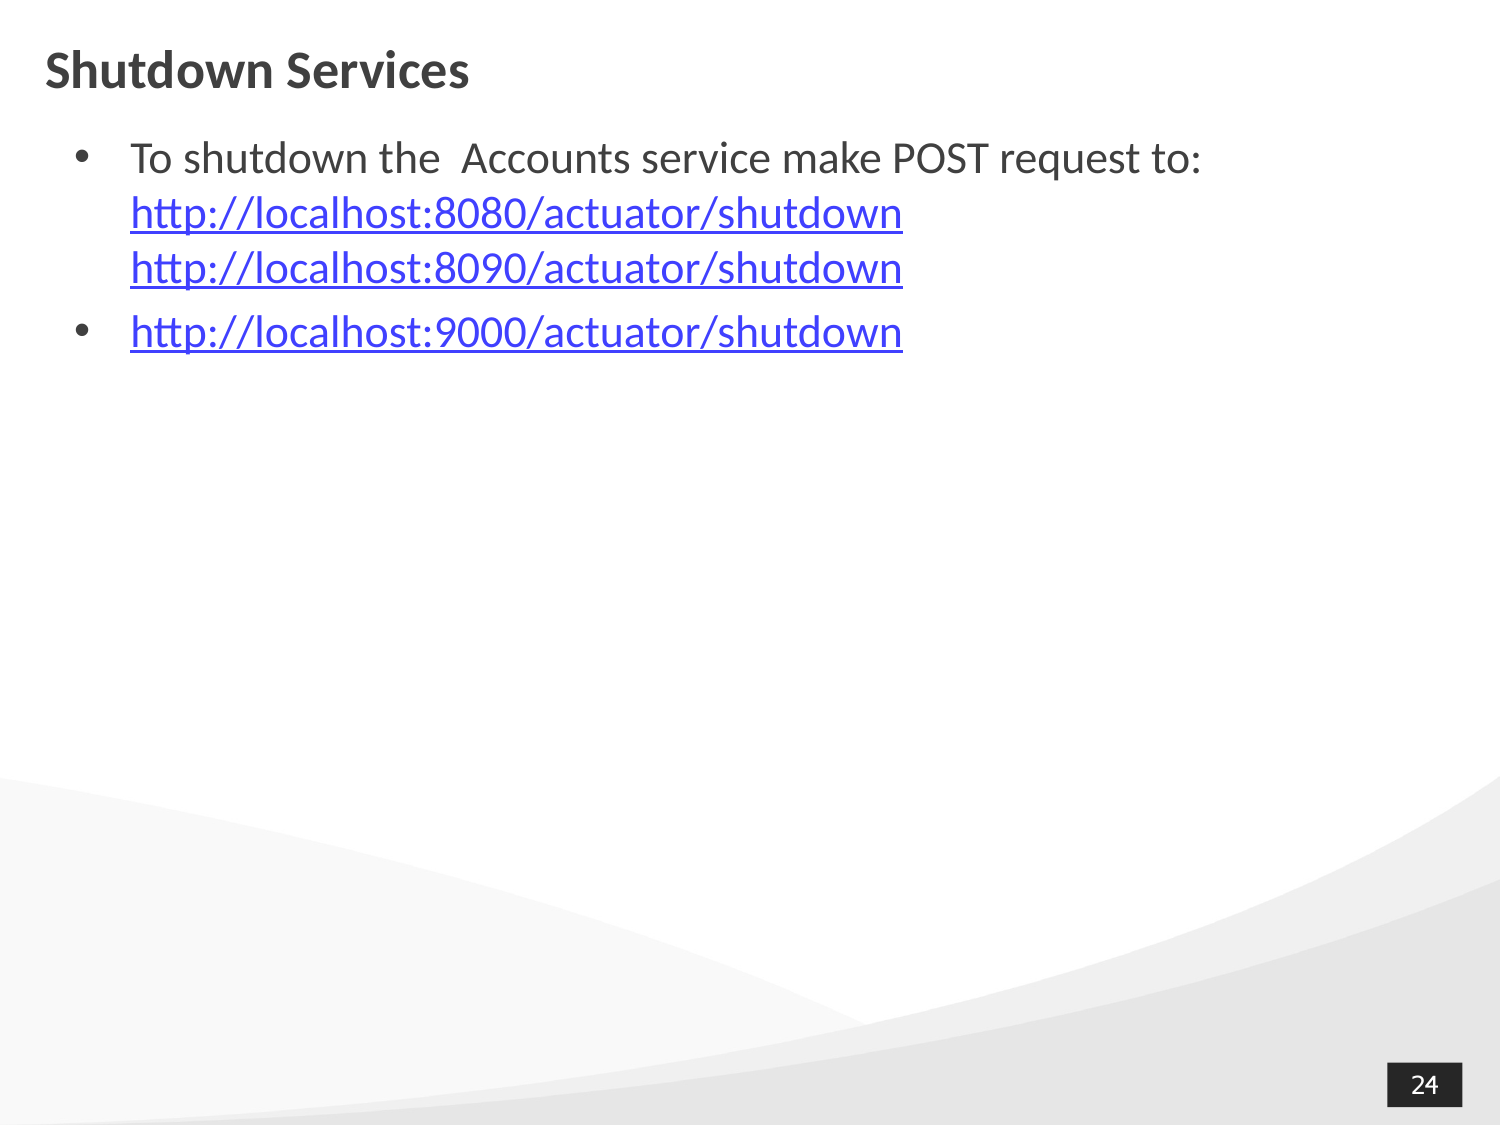

# Shutdown Services
To shutdown the  Accounts service make POST request to:
http://localhost:8080/actuator/shutdown
http://localhost:8090/actuator/shutdown
http://localhost:9000/actuator/shutdown